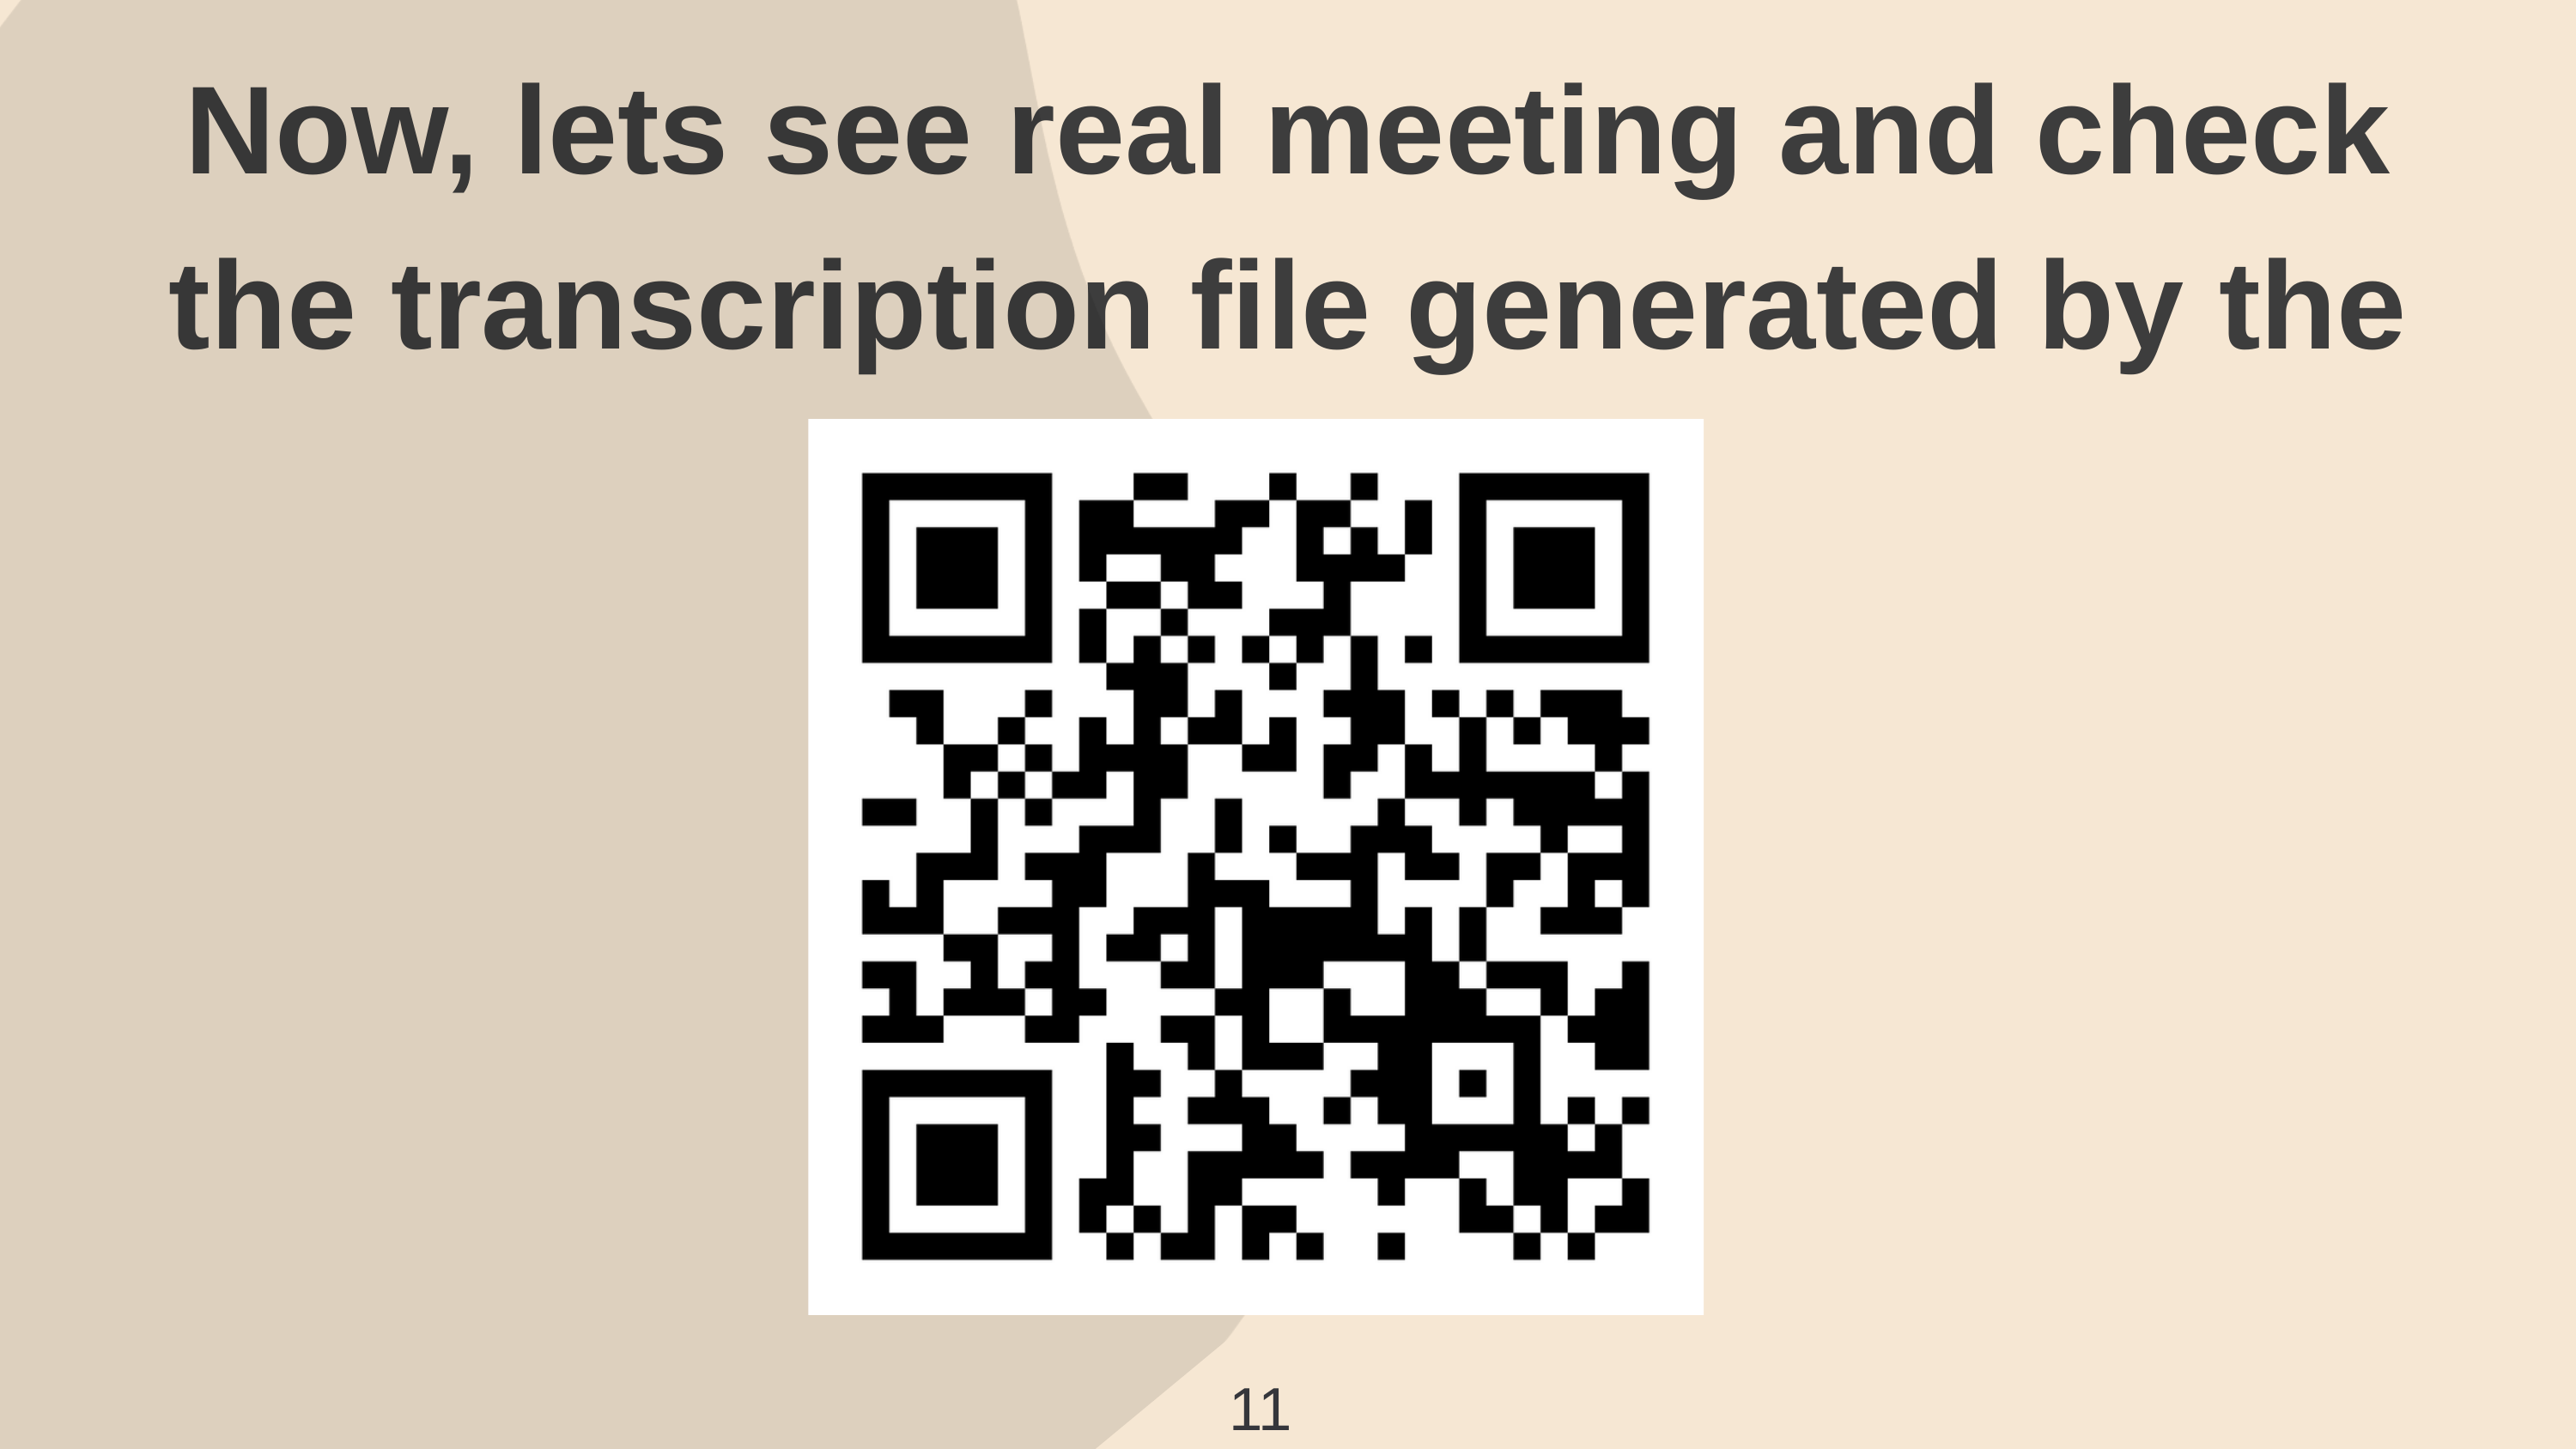

Now, lets see real meeting and check the transcription file generated by the system

11